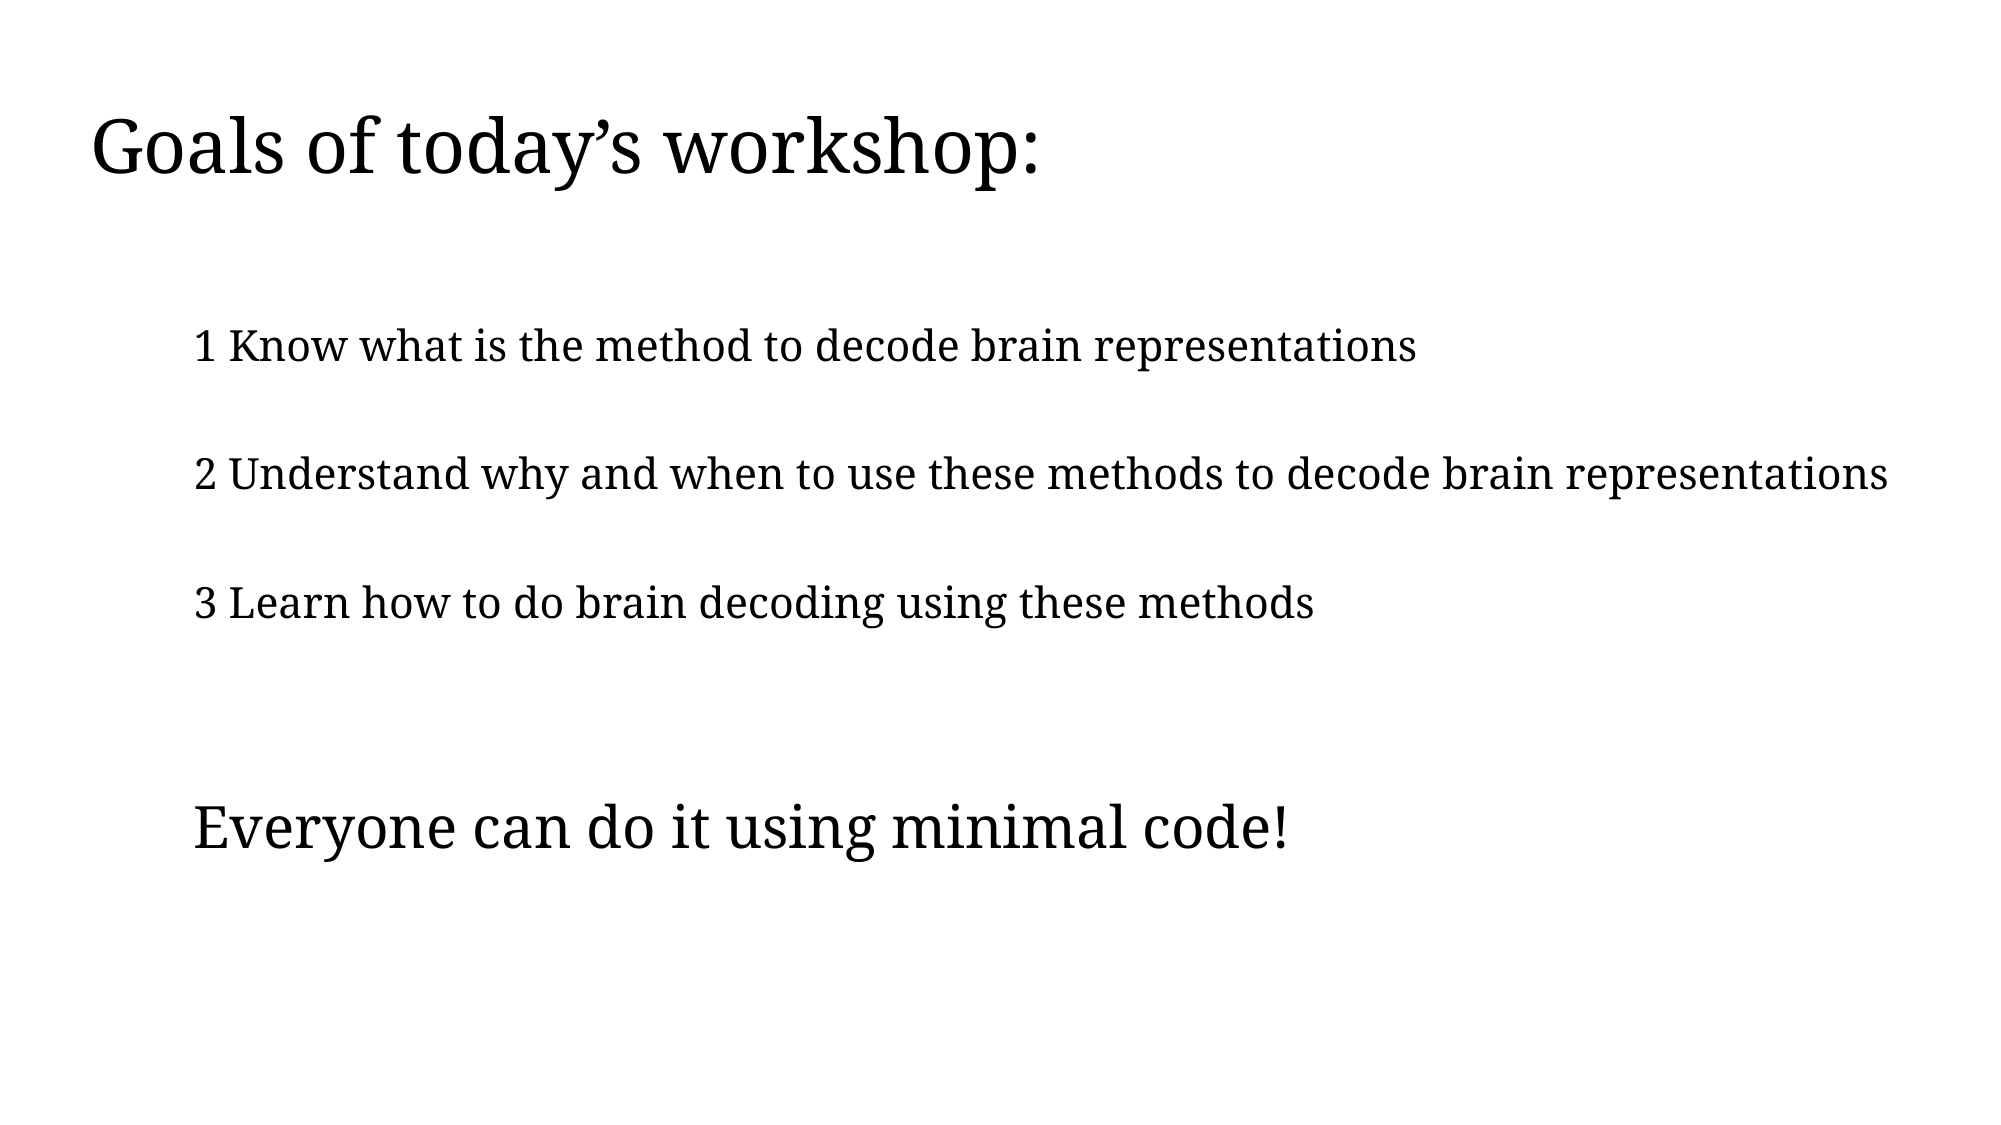

# Goals of today’s workshop:
1 Know what is the method to decode brain representations

2 Understand why and when to use these methods to decode brain representations

3 Learn how to do brain decoding using these methods
Everyone can do it using minimal code!